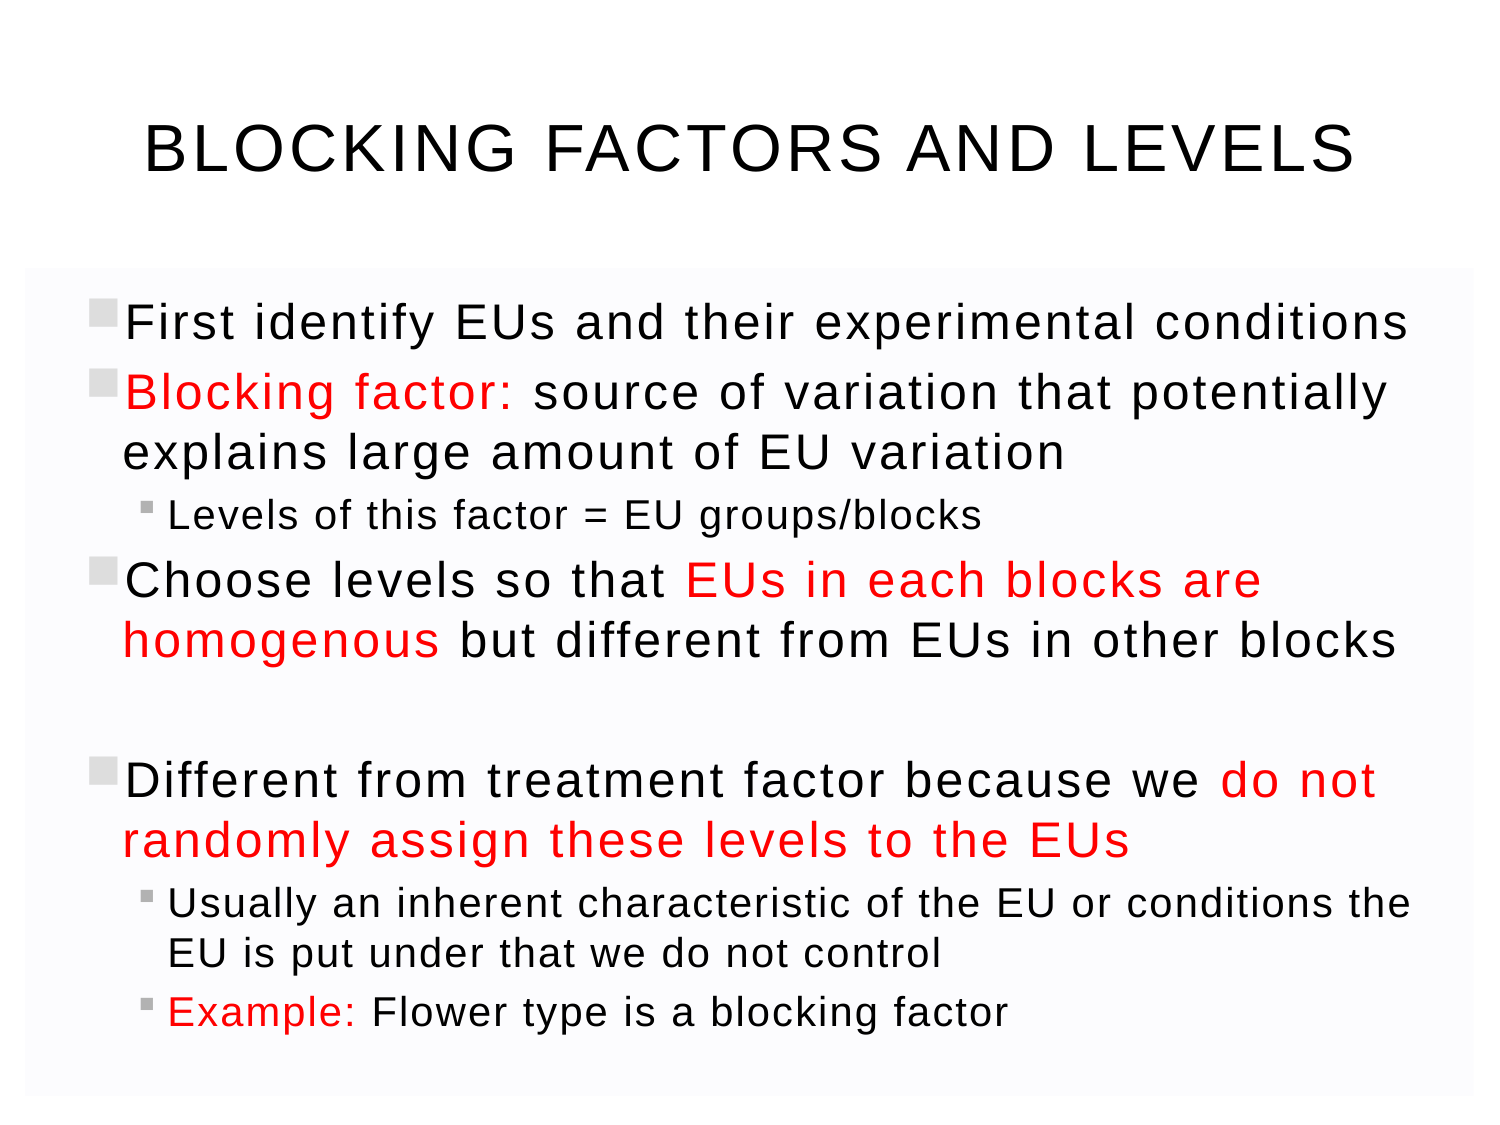

# Blocking factors and levels
First identify EUs and their experimental conditions
Blocking factor: source of variation that potentially explains large amount of EU variation
Levels of this factor = EU groups/blocks
Choose levels so that EUs in each blocks are homogenous but different from EUs in other blocks

Different from treatment factor because we do not randomly assign these levels to the EUs
Usually an inherent characteristic of the EU or conditions the EU is put under that we do not control
Example: Flower type is a blocking factor